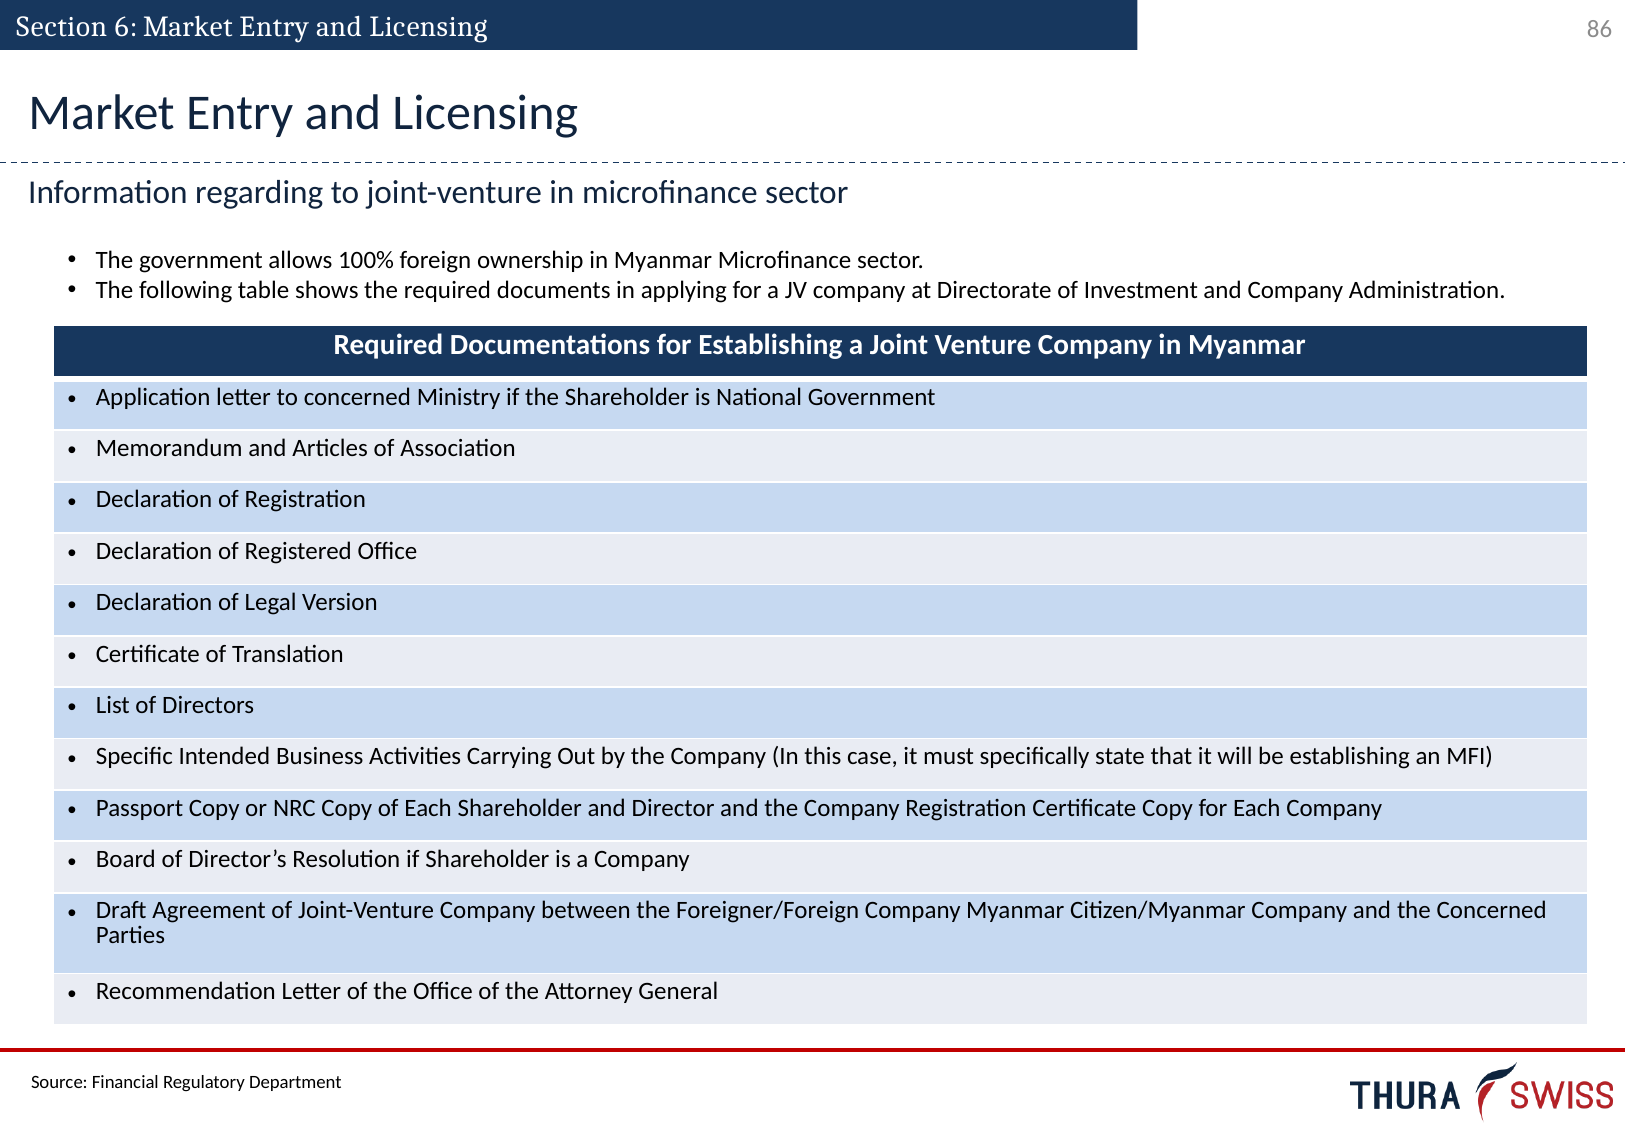

Section 6: Market Entry and Licensing
Market Entry and Licensing
Information regarding to joint-venture in microfinance sector
The government allows 100% foreign ownership in Myanmar Microfinance sector.
The following table shows the required documents in applying for a JV company at Directorate of Investment and Company Administration.
| Required Documentations for Establishing a Joint Venture Company in Myanmar |
| --- |
| Application letter to concerned Ministry if the Shareholder is National Government |
| Memorandum and Articles of Association |
| Declaration of Registration |
| Declaration of Registered Office |
| Declaration of Legal Version |
| Certificate of Translation |
| List of Directors |
| Specific Intended Business Activities Carrying Out by the Company (In this case, it must specifically state that it will be establishing an MFI) |
| Passport Copy or NRC Copy of Each Shareholder and Director and the Company Registration Certificate Copy for Each Company |
| Board of Director’s Resolution if Shareholder is a Company |
| Draft Agreement of Joint-Venture Company between the Foreigner/Foreign Company Myanmar Citizen/Myanmar Company and the Concerned Parties |
| Recommendation Letter of the Office of the Attorney General |
Source: Financial Regulatory Department